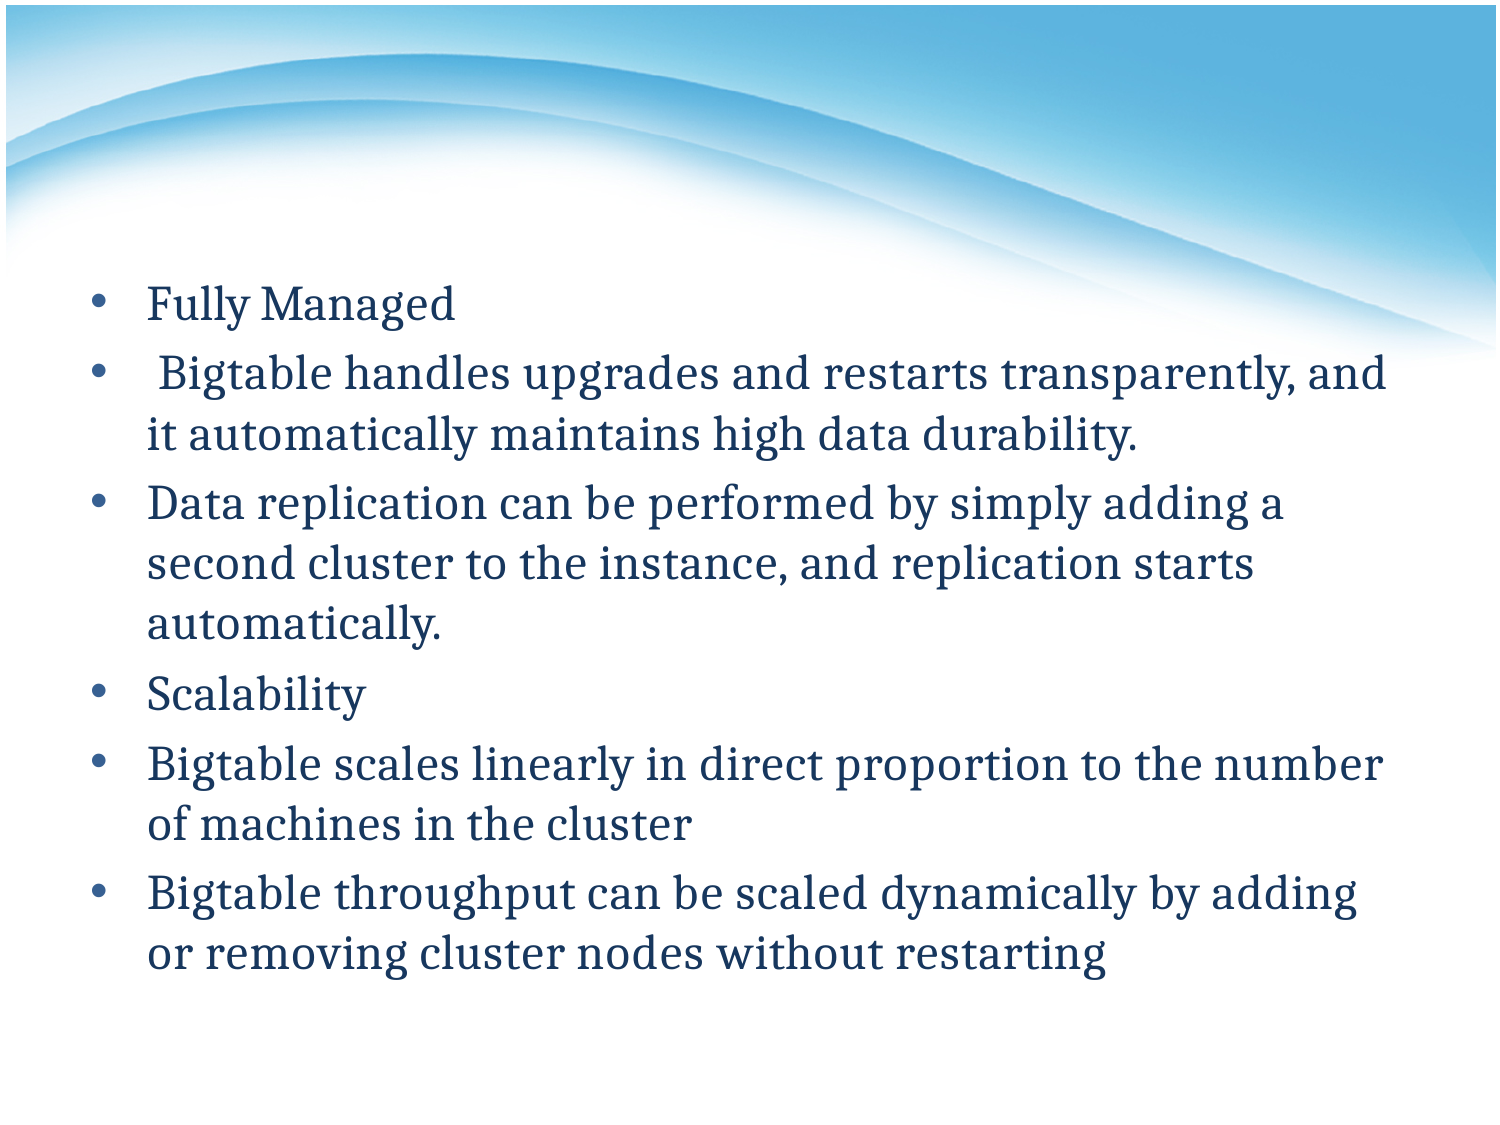

#
Fully Managed
 Bigtable handles upgrades and restarts transparently, and it automatically maintains high data durability.
Data replication can be performed by simply adding a second cluster to the instance, and replication starts automatically.
Scalability
Bigtable scales linearly in direct proportion to the number of machines in the cluster
Bigtable throughput can be scaled dynamically by adding or removing cluster nodes without restarting